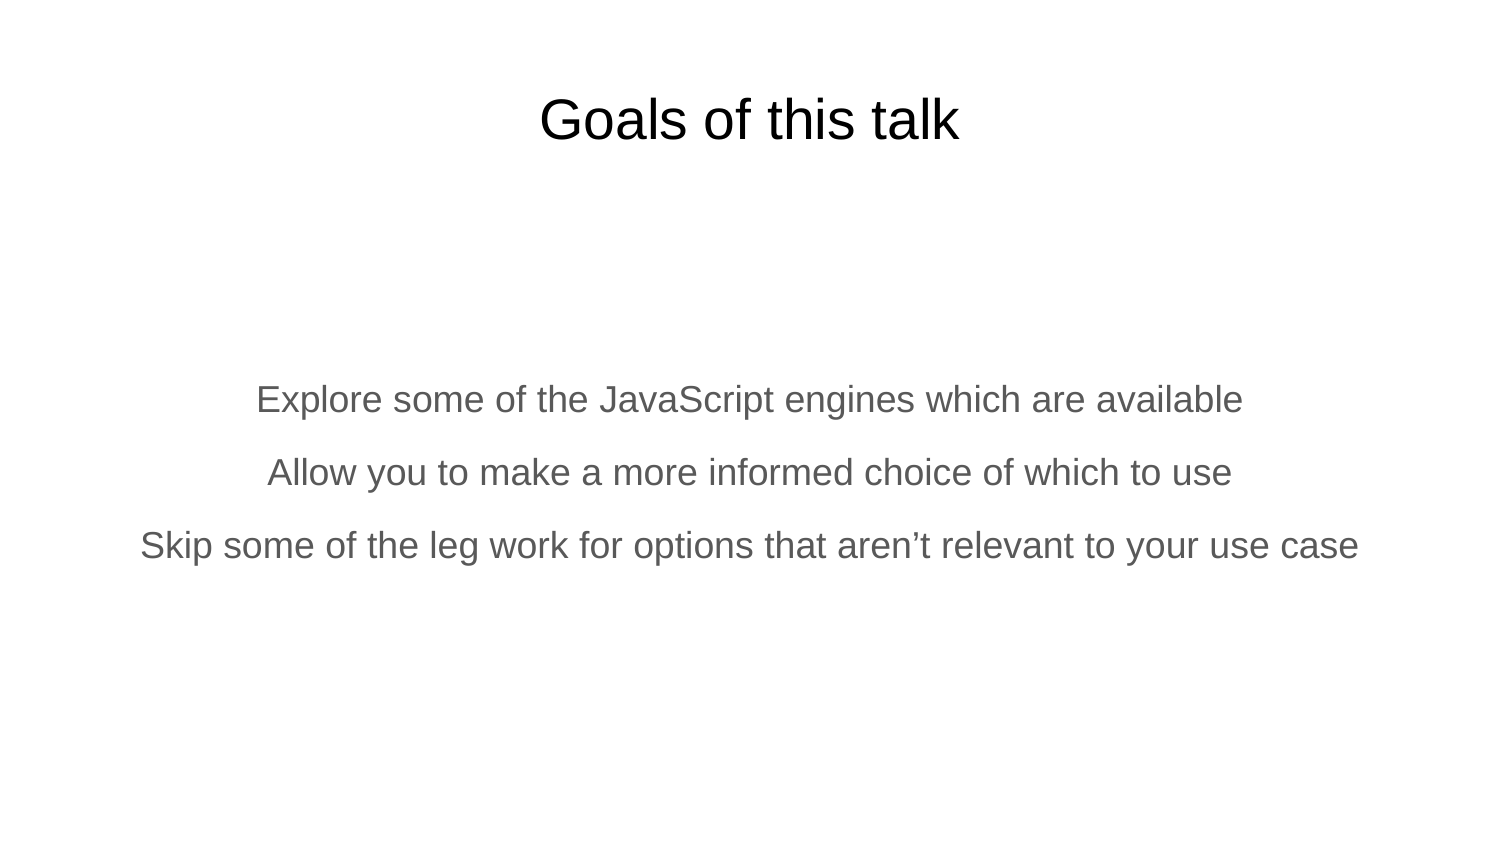

# Goals of this talk
Explore some of the JavaScript engines which are available
Allow you to make a more informed choice of which to use
Skip some of the leg work for options that aren’t relevant to your use case